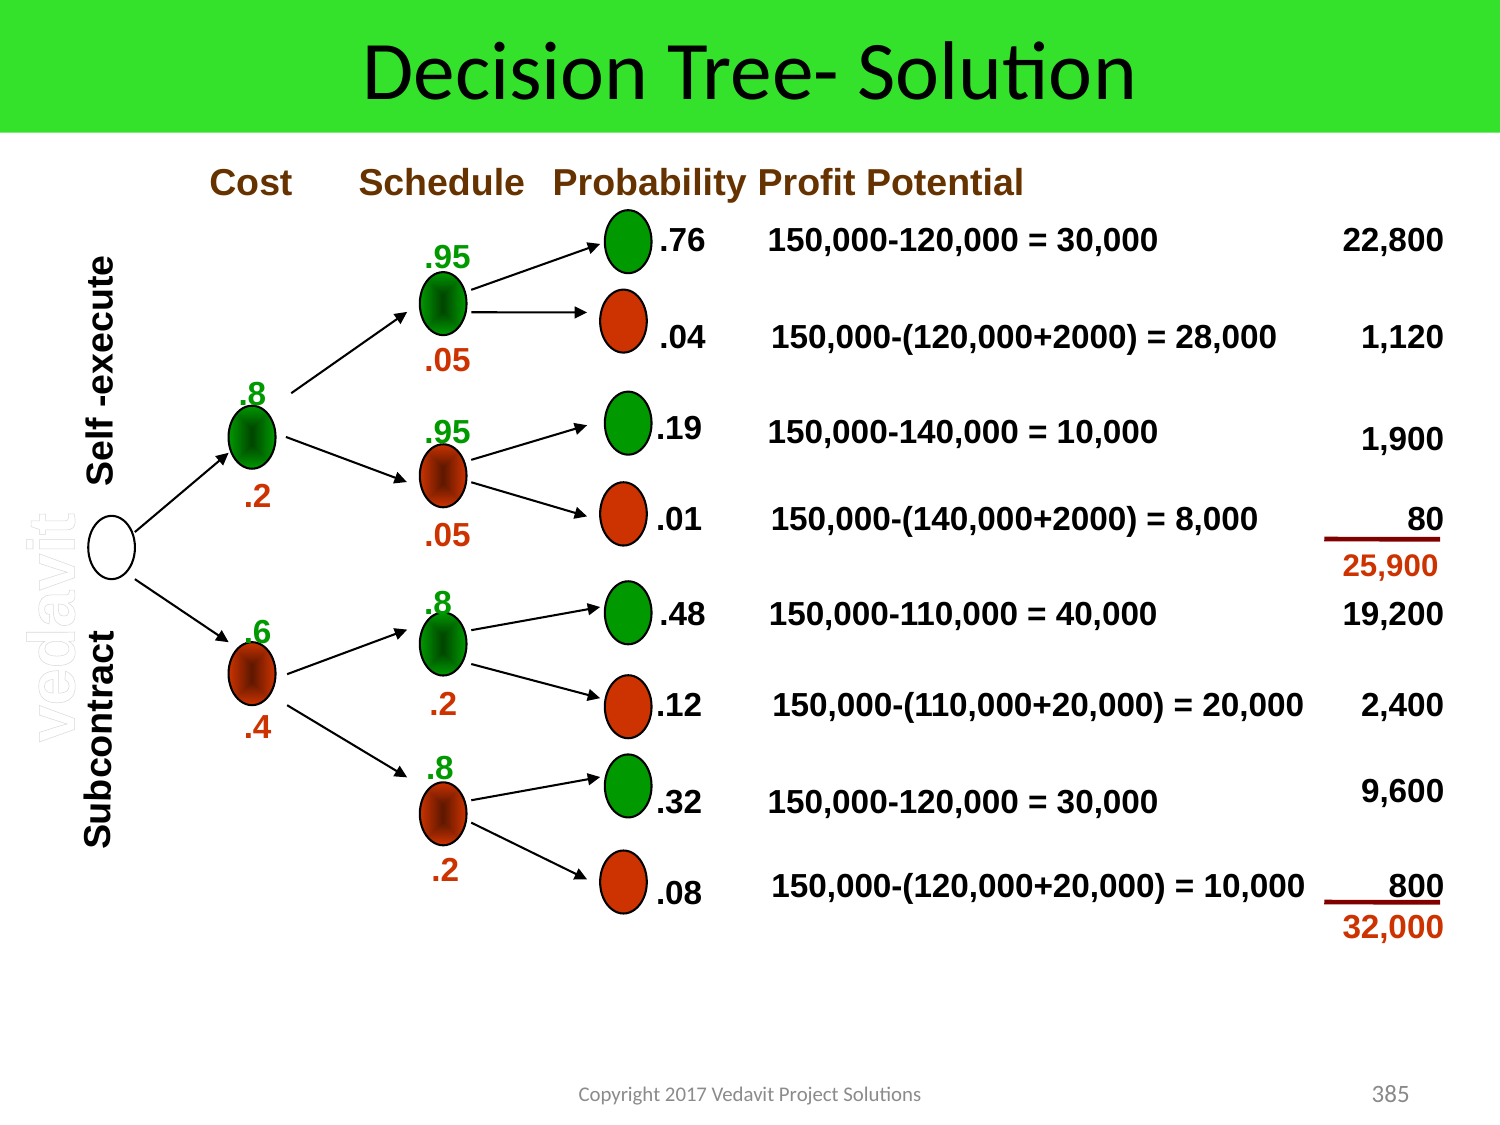

# Decision Tree- Solution
Cost
Schedule
Probability
Profit Potential
150,000-120,000 = 30,000
150,000-(120,000+2000) = 28,000
150,000-140,000 = 10,000
150,000-(140,000+2000) = 8,000
150,000-110,000 = 40,000
150,000-(110,000+20,000) = 20,000
150,000-120,000 = 30,000
150,000-(120,000+20,000) = 10,000

.76
22,800
.95

.04
  1,120
Self -execute

.05
.8

.19
.95

  1,900

.2

.01
       80
.05

25,900

.8

.48
19,200
.6

Subcontract
.2

.12
  2,400
.4

.8

 9,600
.32

.2

     800
.08
32,000

Copyright 2017 Vedavit Project Solutions
385